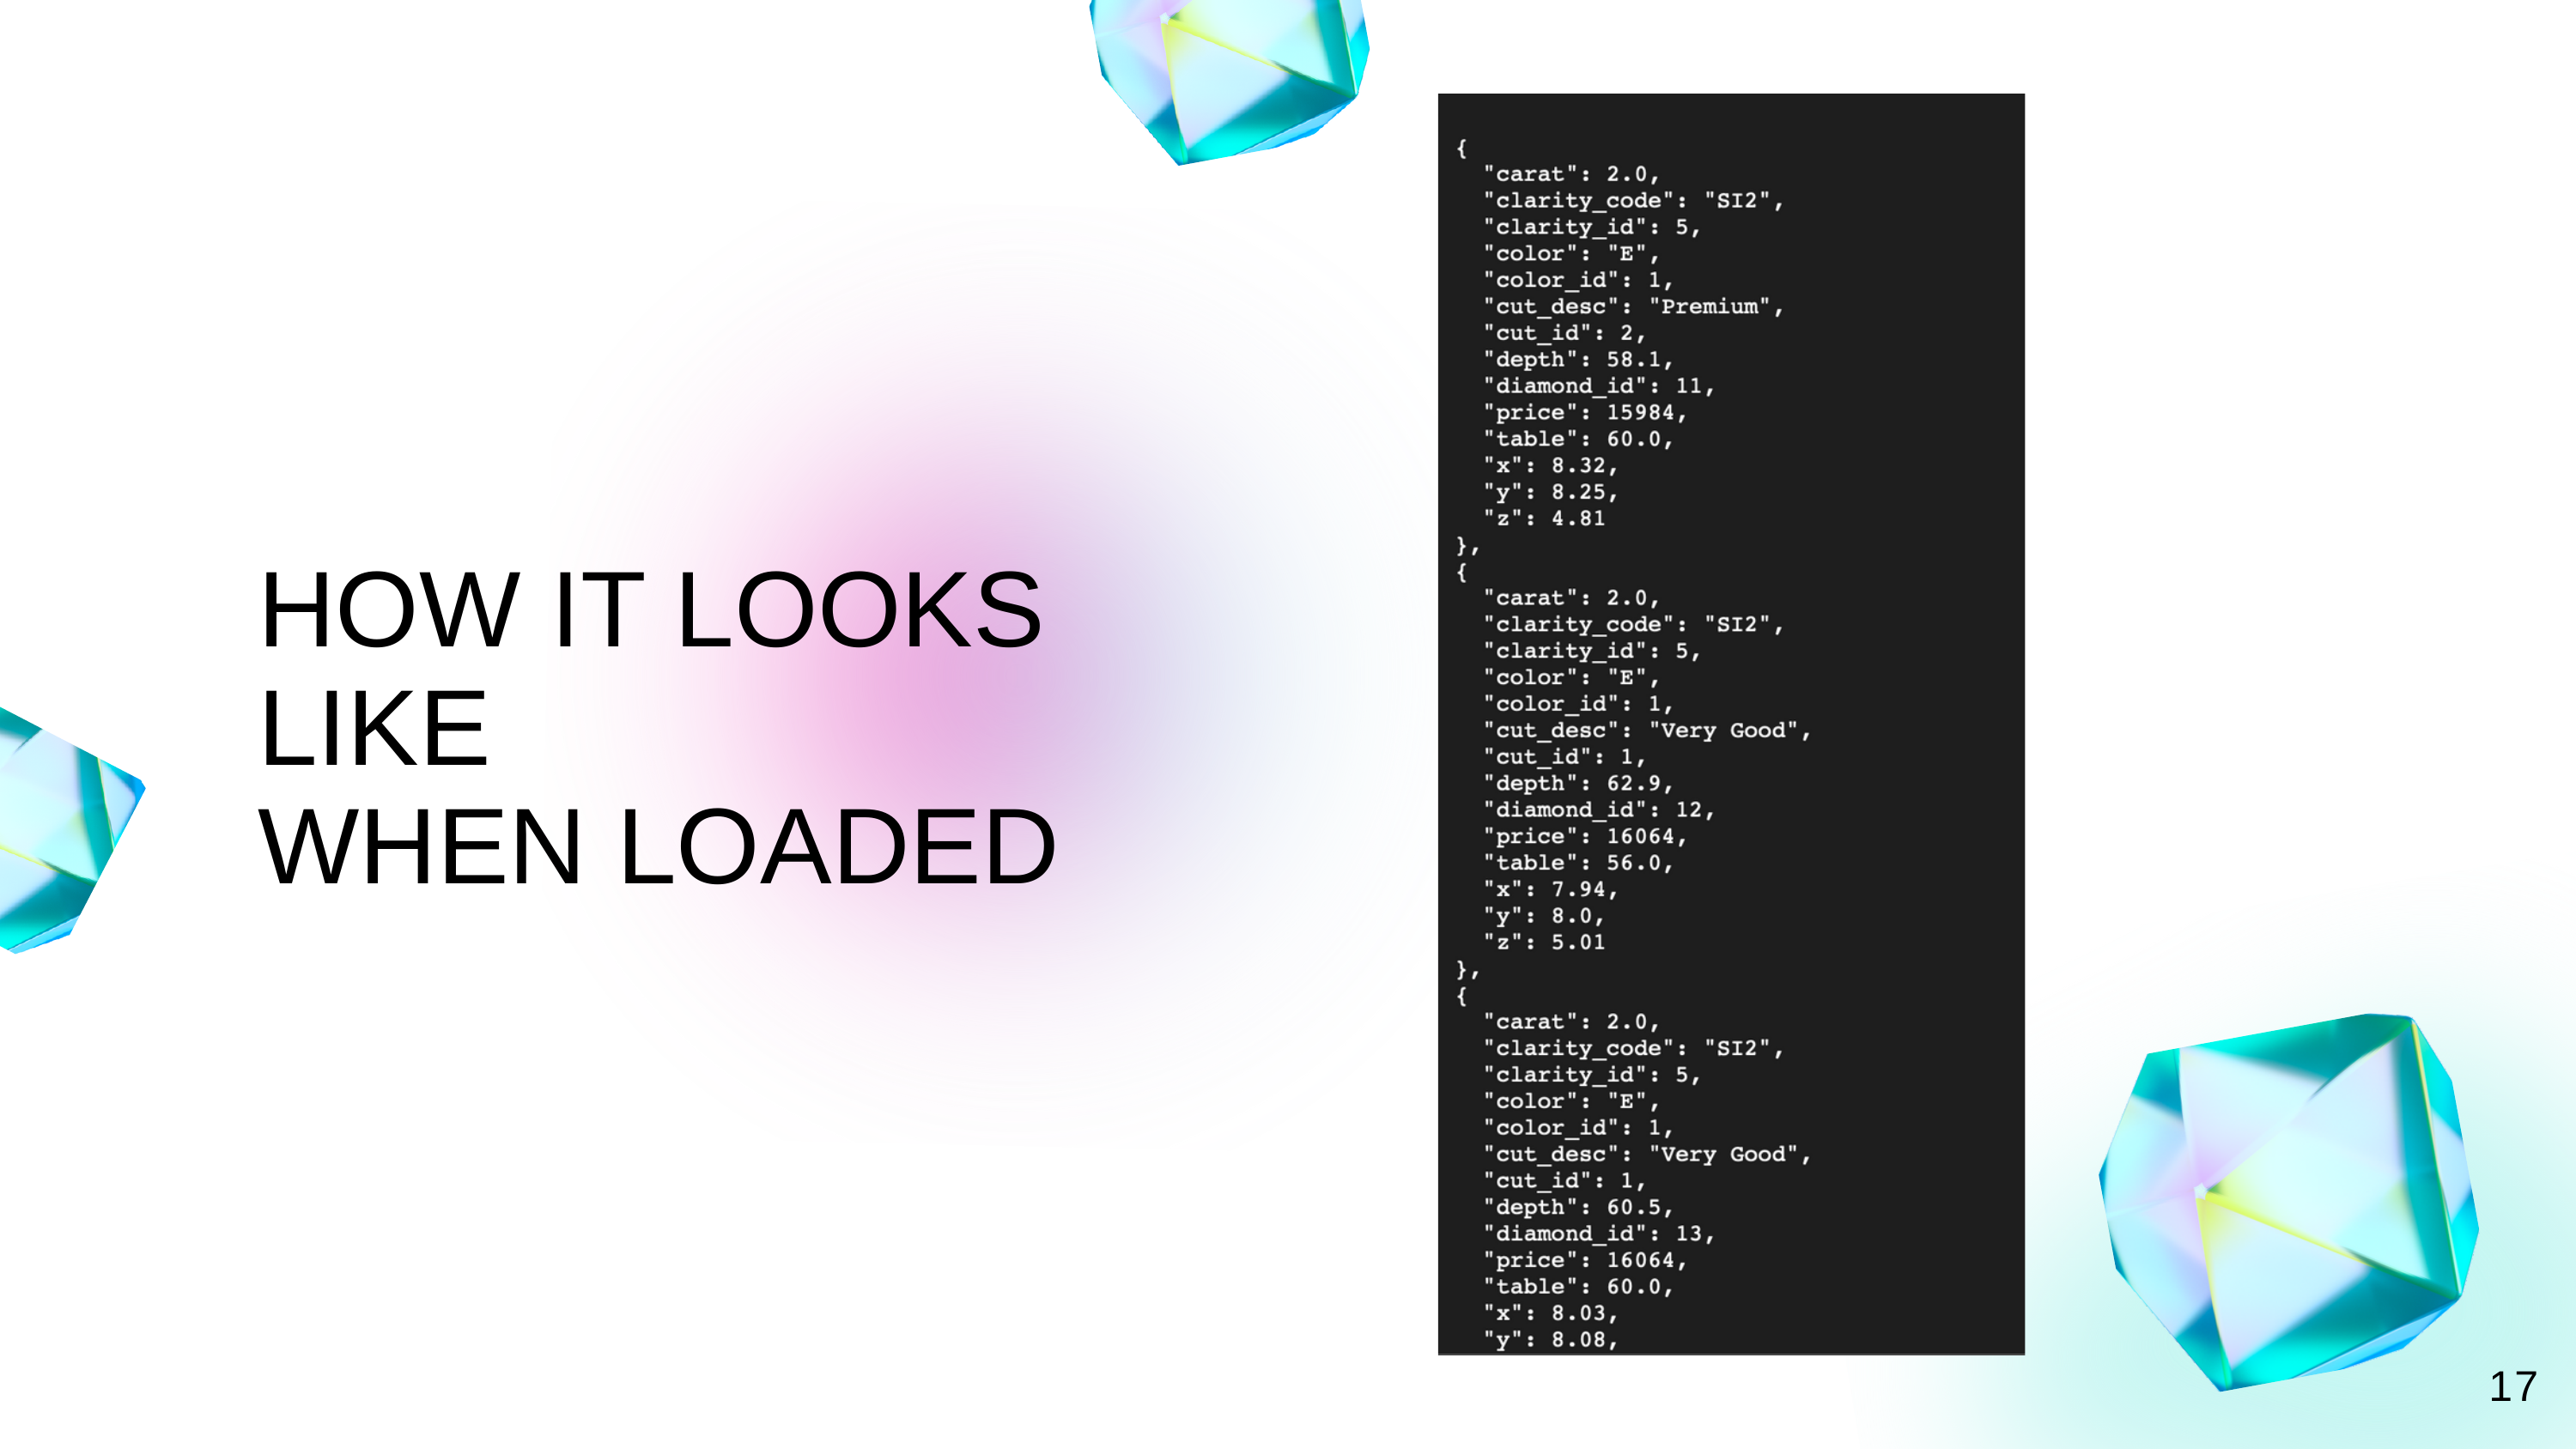

HOW IT LOOKS
LIKE
WHEN LOADED

17